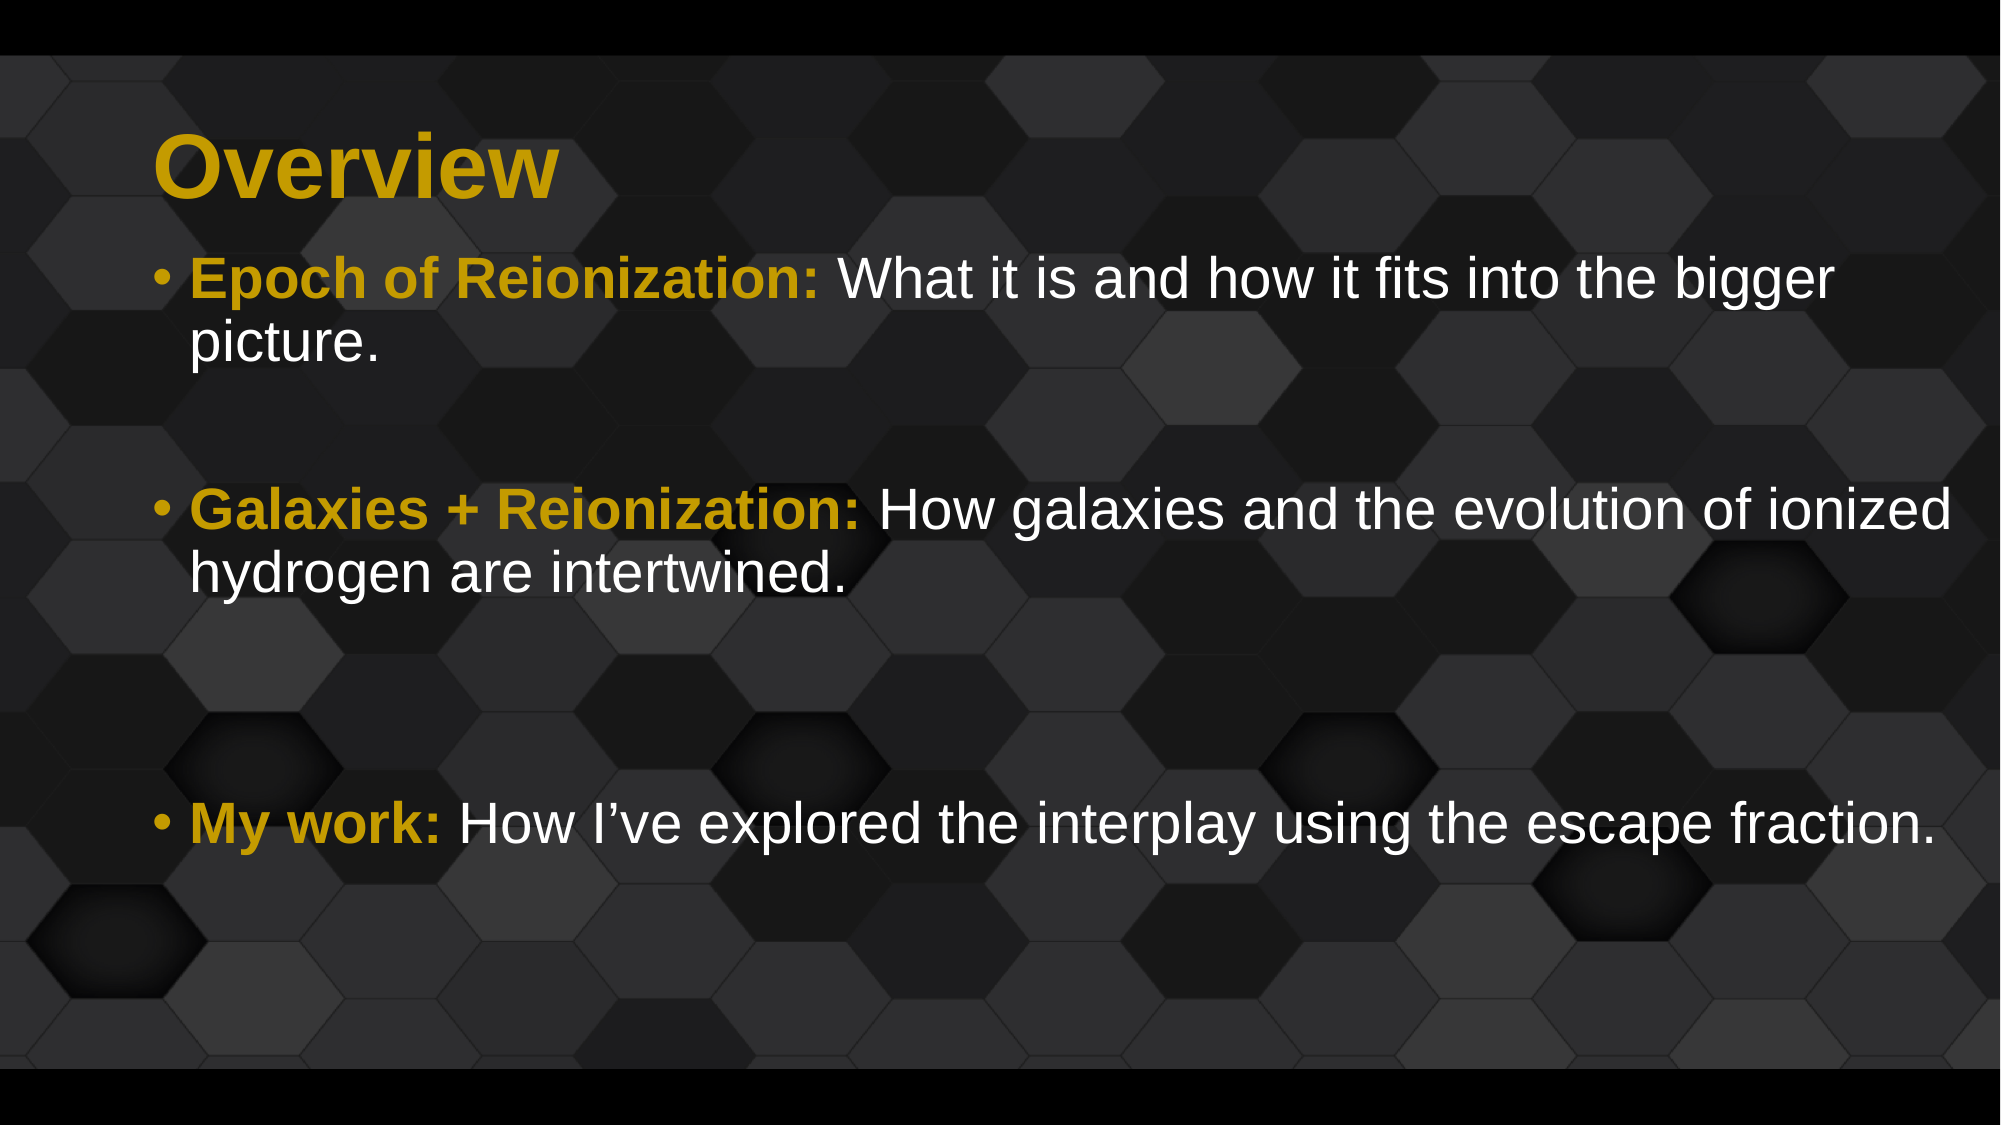

# Overview
Epoch of Reionization: What it is and how it fits into the bigger picture.

Galaxies + Reionization: How galaxies and the evolution of ionized hydrogen are intertwined.

My work: How I’ve explored the interplay using the escape fraction.